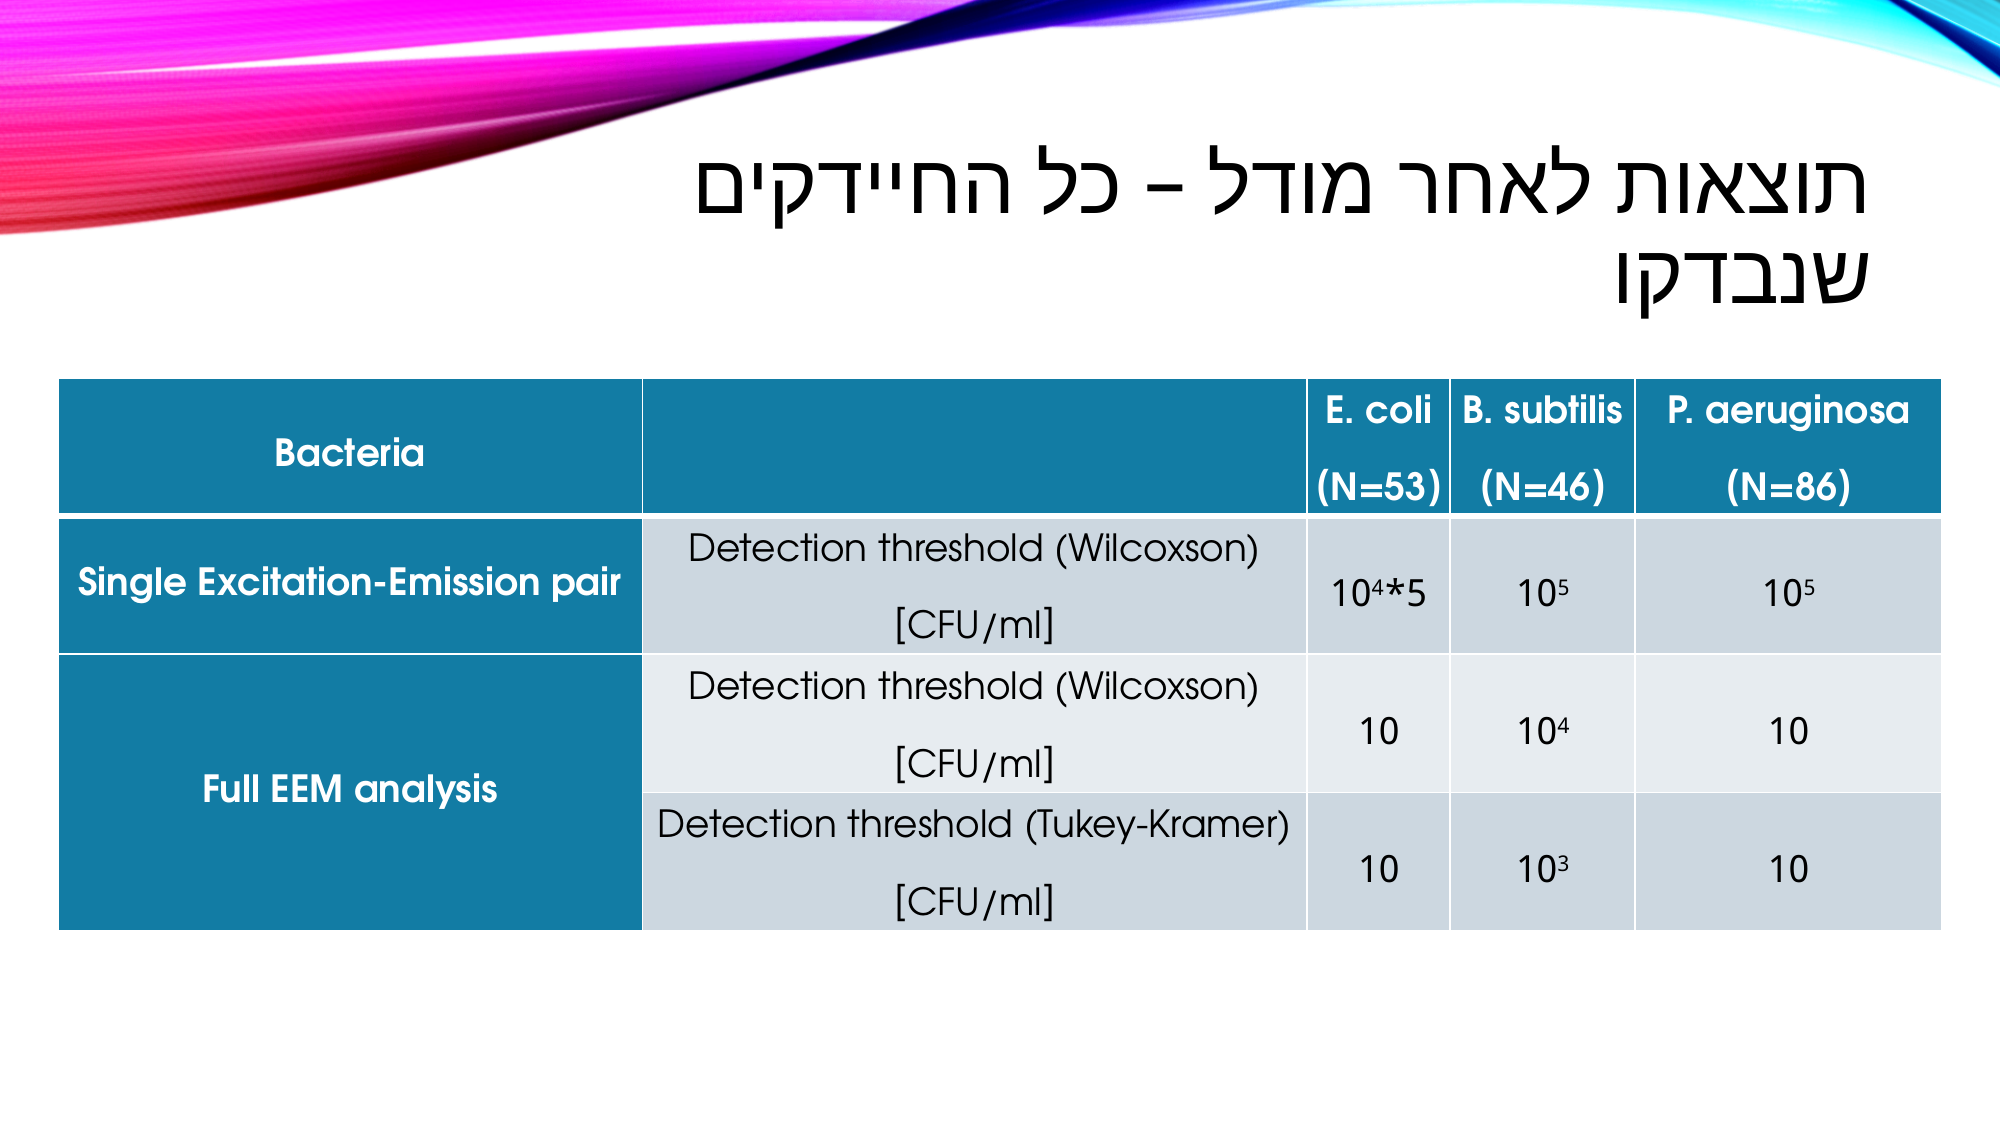

# תוצאות לאחר מודל – כל החיידקים שנבדקו
| Bacteria |  | E. coli (N=53) | B. subtilis (N=46) | P. aeruginosa (N=86) |
| --- | --- | --- | --- | --- |
| Single Excitation-Emission pair | Detection threshold (Wilcoxson) [CFU/ml] | 5\*104 | 105 | 105 |
| Full EEM analysis | Detection threshold (Wilcoxson) [CFU/ml] | 10 | 104 | 10 |
|  | Detection threshold (Tukey-Kramer) [CFU/ml] | 10 | 103 | 10 |